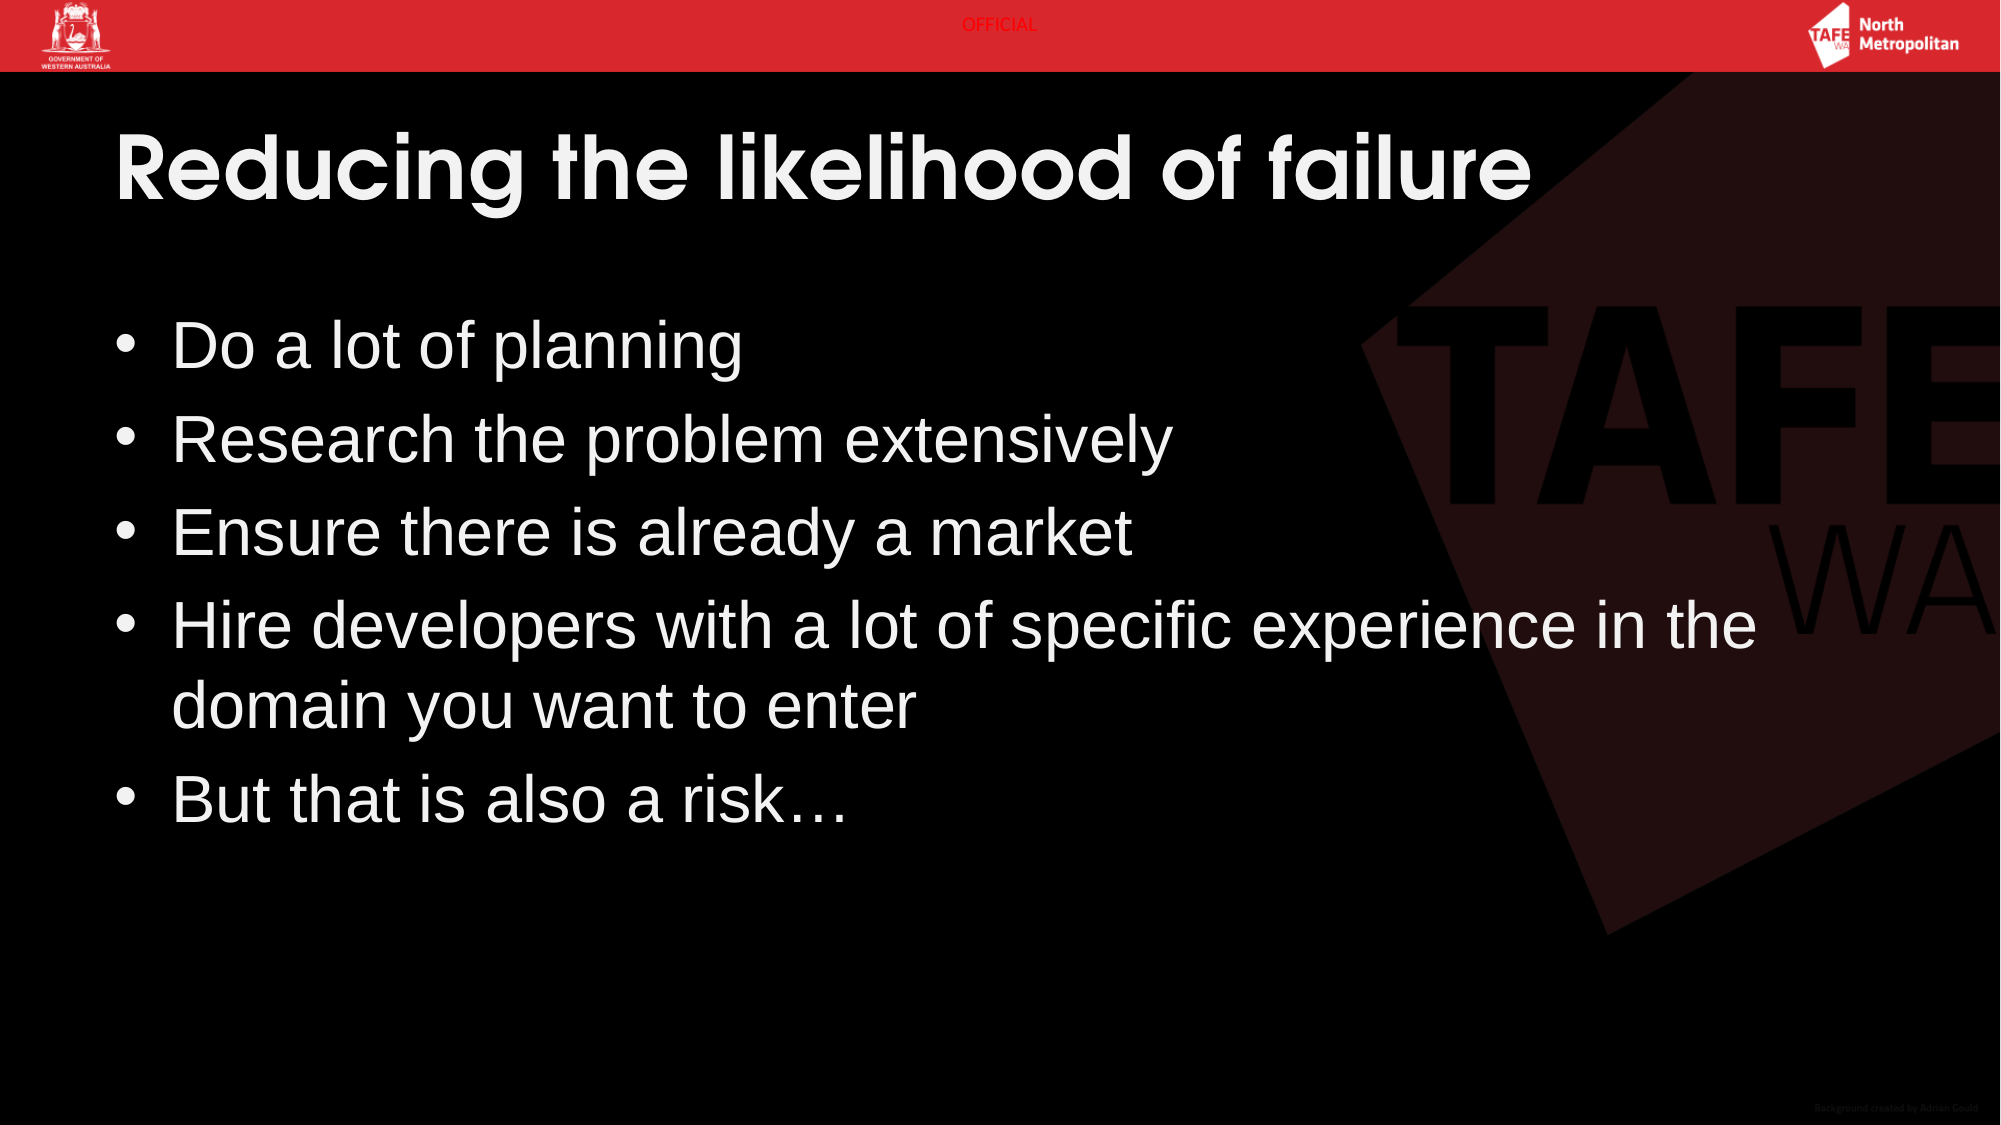

# Reducing the likelihood of failure
Do a lot of planning
Research the problem extensively
Ensure there is already a market
Hire developers with a lot of specific experience in the domain you want to enter
But that is also a risk…